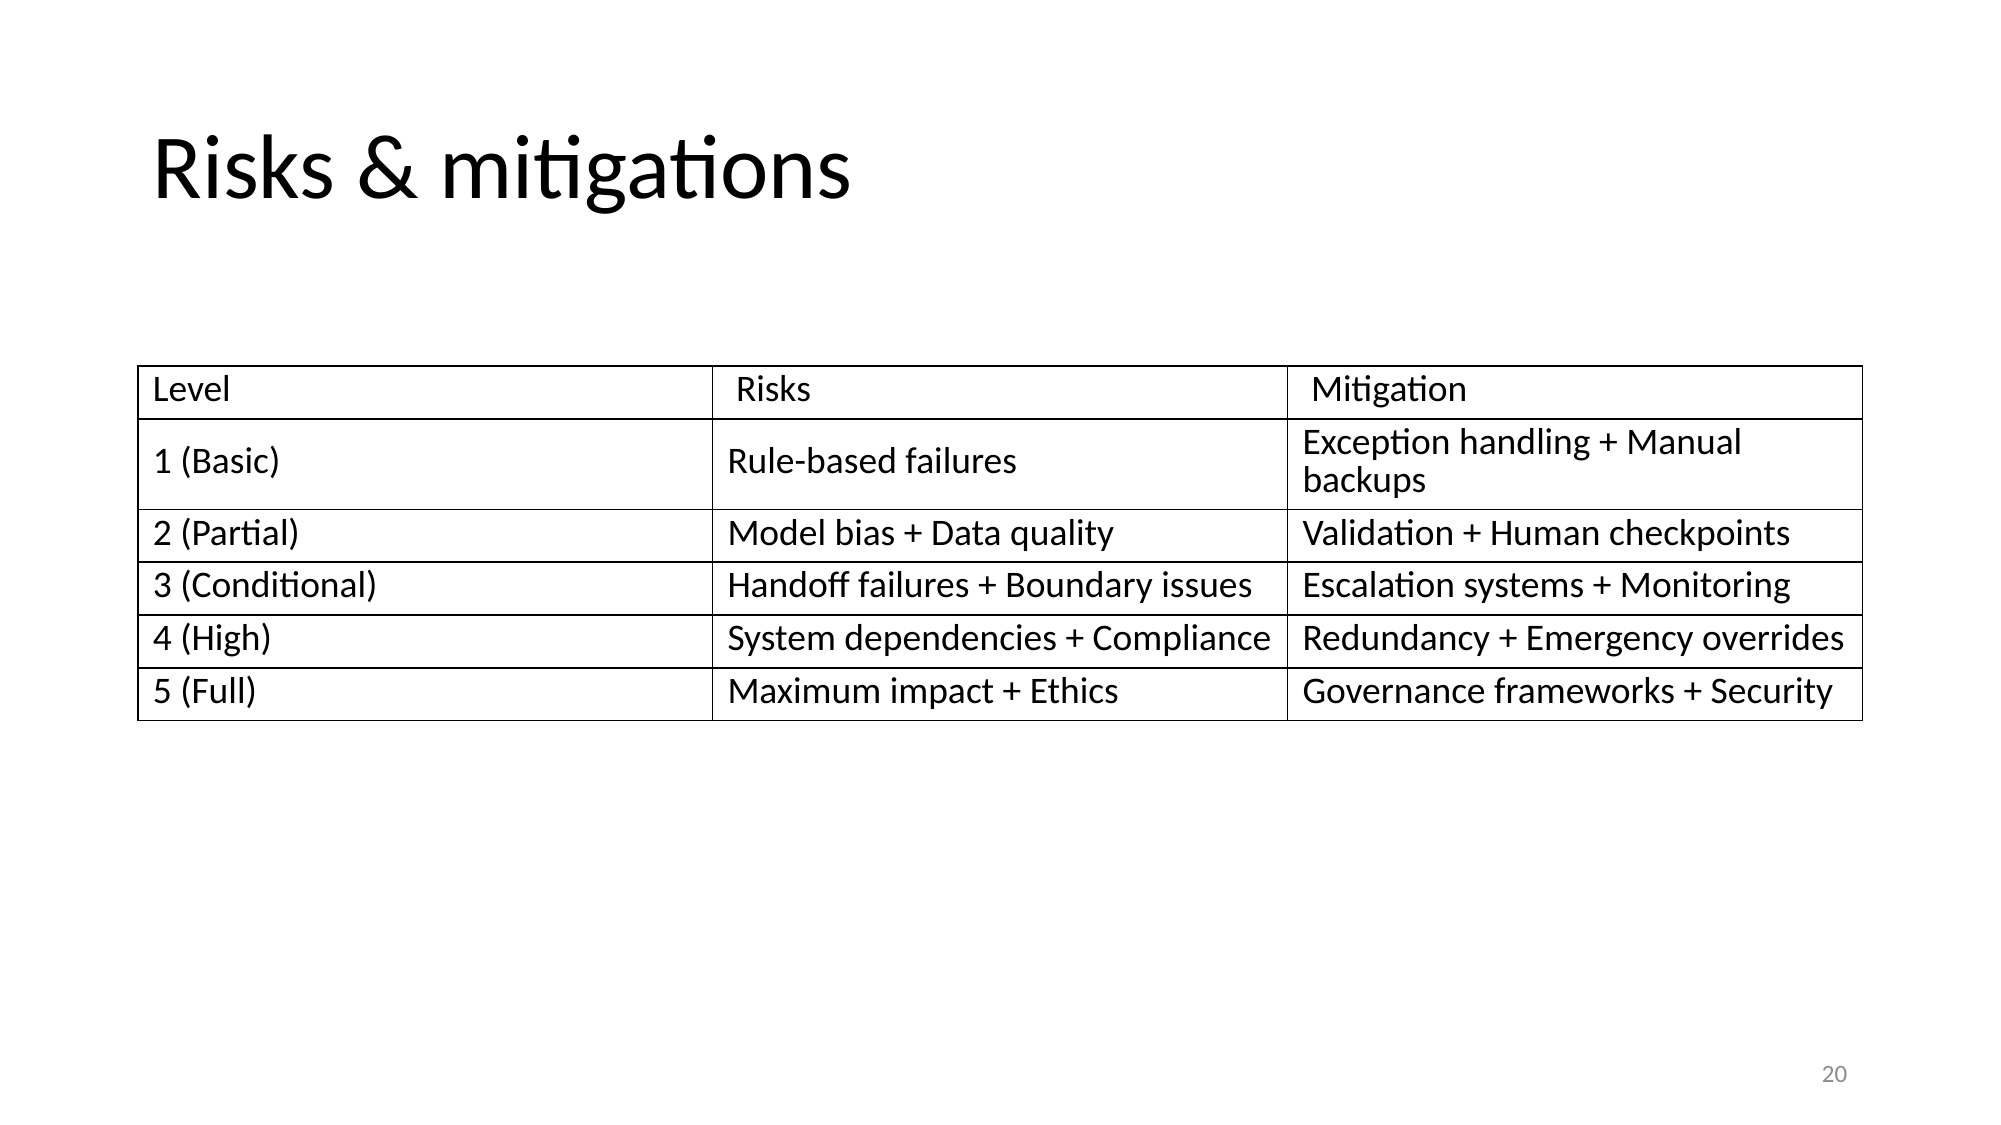

# Risks & mitigations
| Level | Risks | Mitigation |
| --- | --- | --- |
| 1 (Basic) | Rule-based failures | Exception handling + Manual backups |
| 2 (Partial) | Model bias + Data quality | Validation + Human checkpoints |
| 3 (Conditional) | Handoff failures + Boundary issues | Escalation systems + Monitoring |
| 4 (High) | System dependencies + Compliance | Redundancy + Emergency overrides |
| 5 (Full) | Maximum impact + Ethics | Governance frameworks + Security |
20